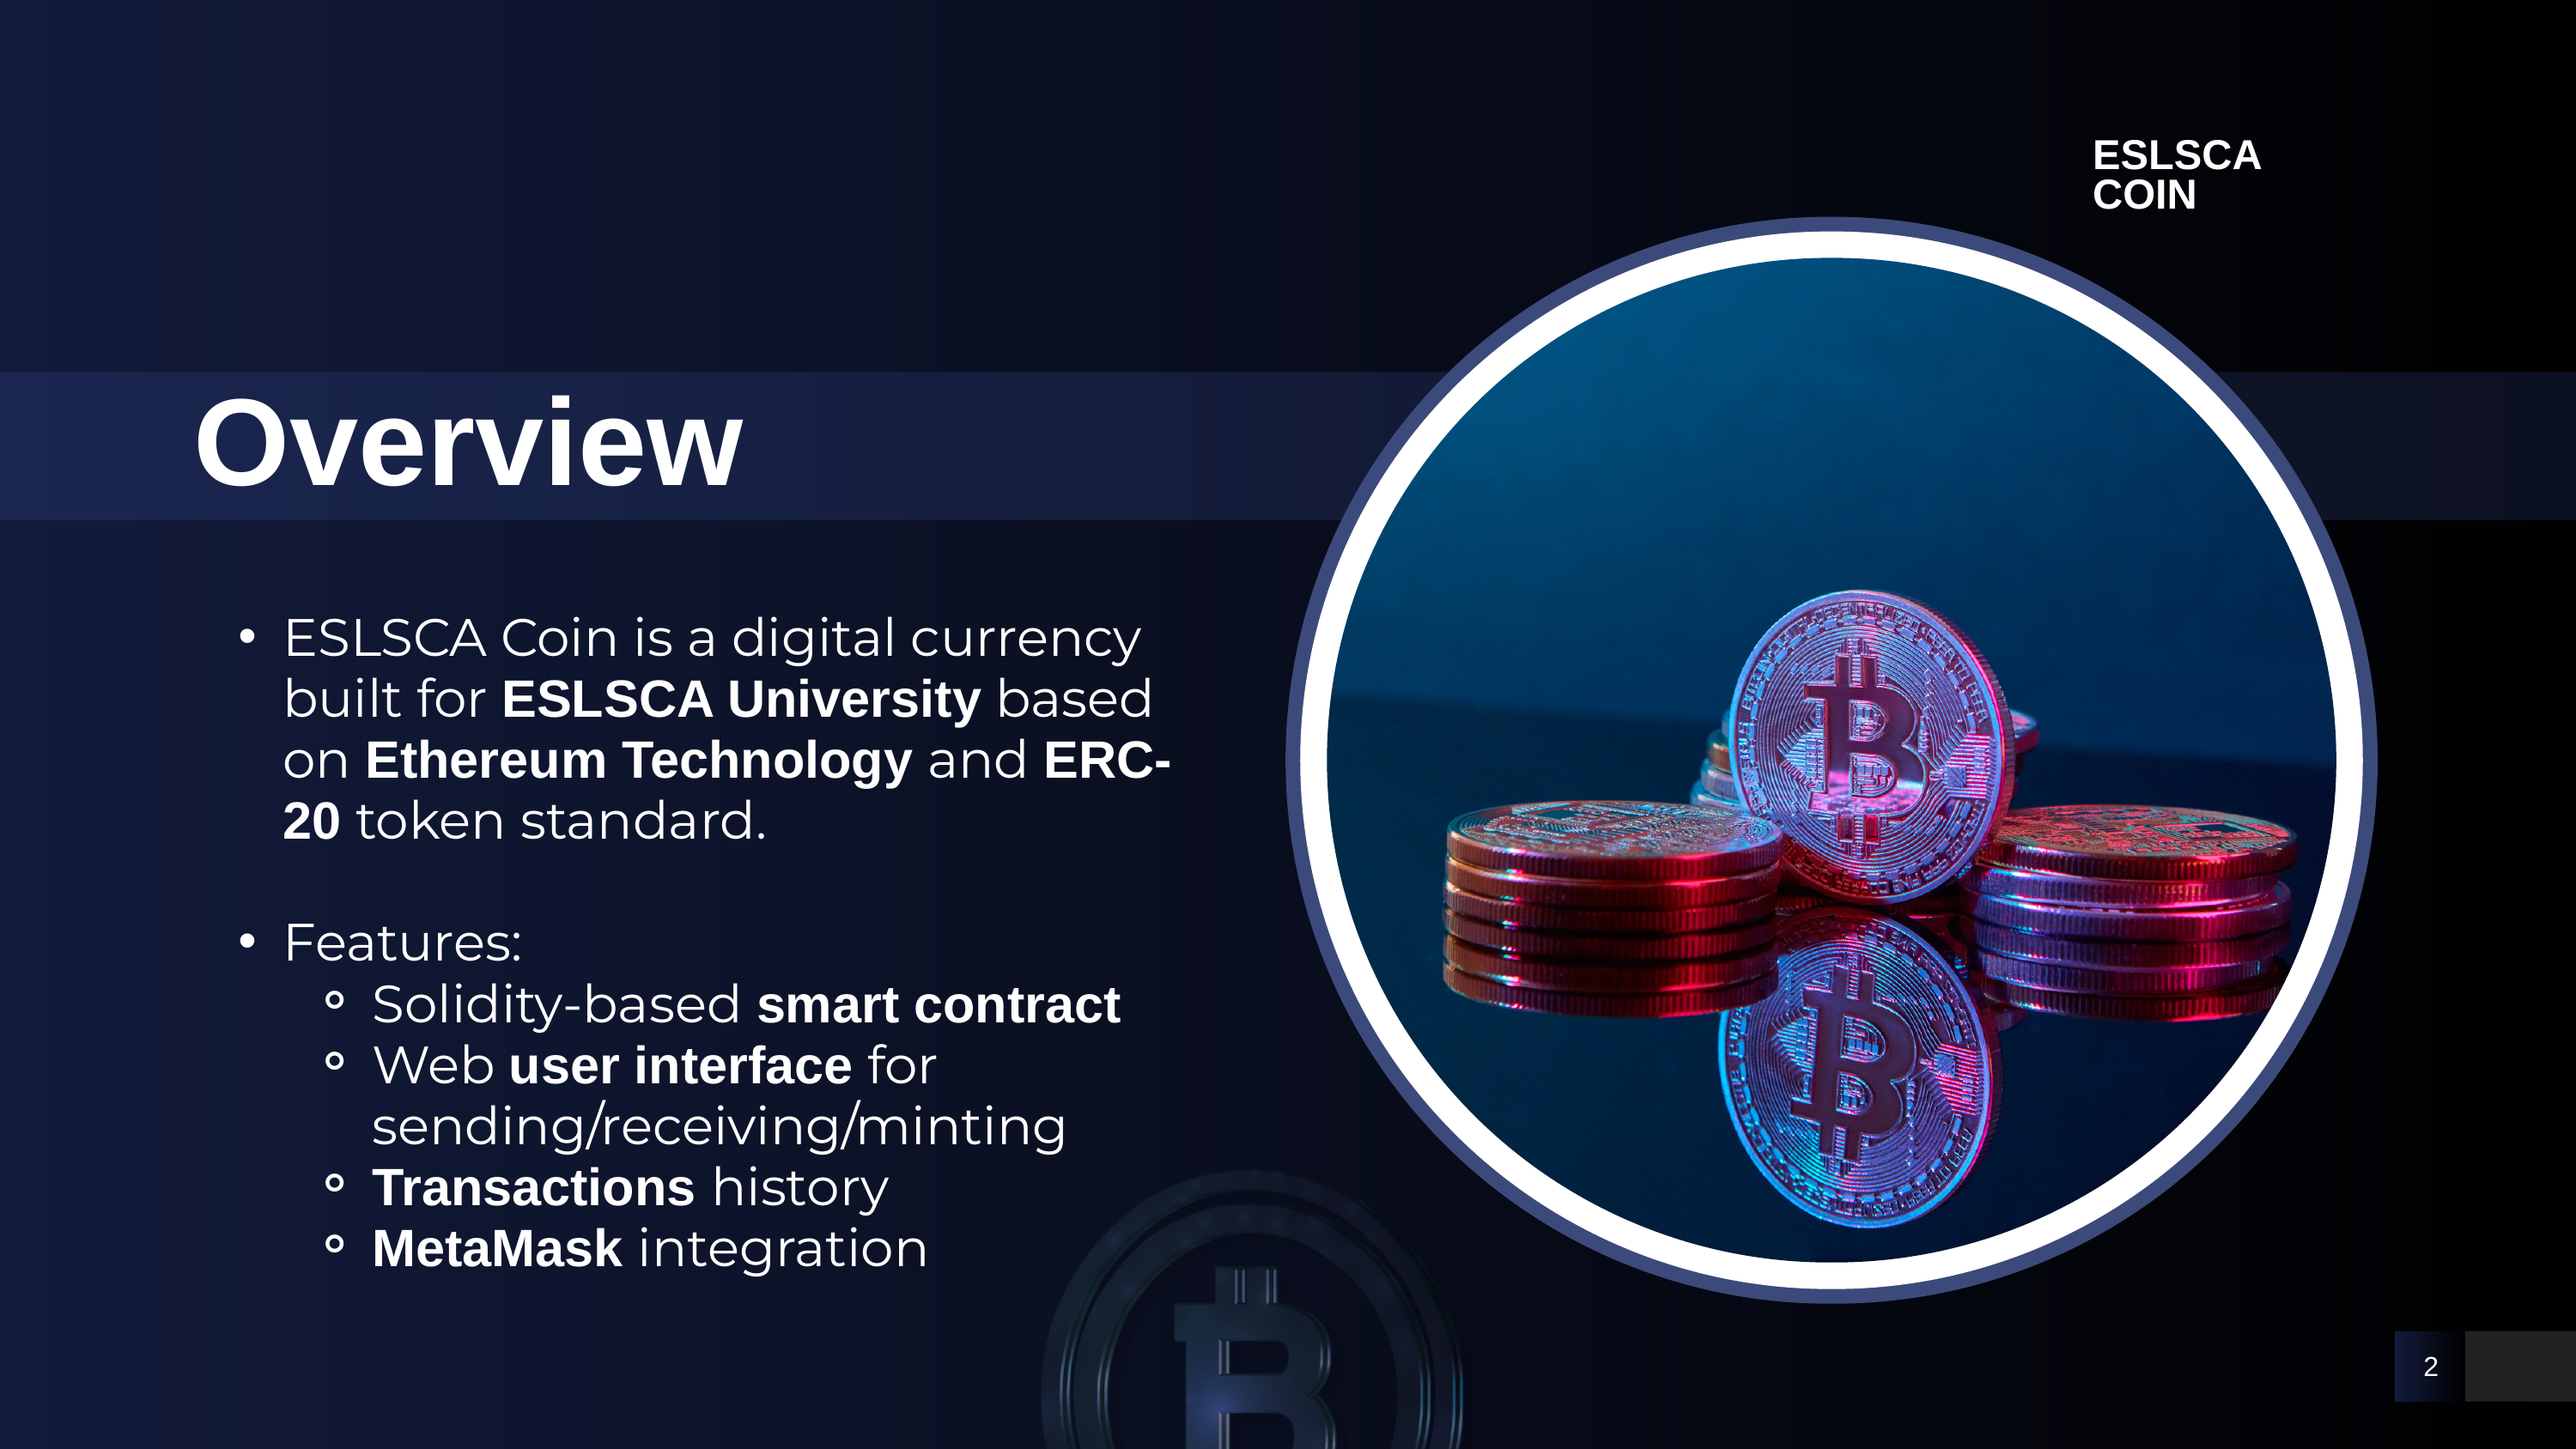

ESLSCA
COIN

Overview
ESLSCA Coin is a digital currency built for ESLSCA University based on Ethereum Technology and ERC-20 token standard.

Features:
Solidity-based smart contract
Web user interface for sending/receiving/minting
Transactions history
MetaMask integration

2